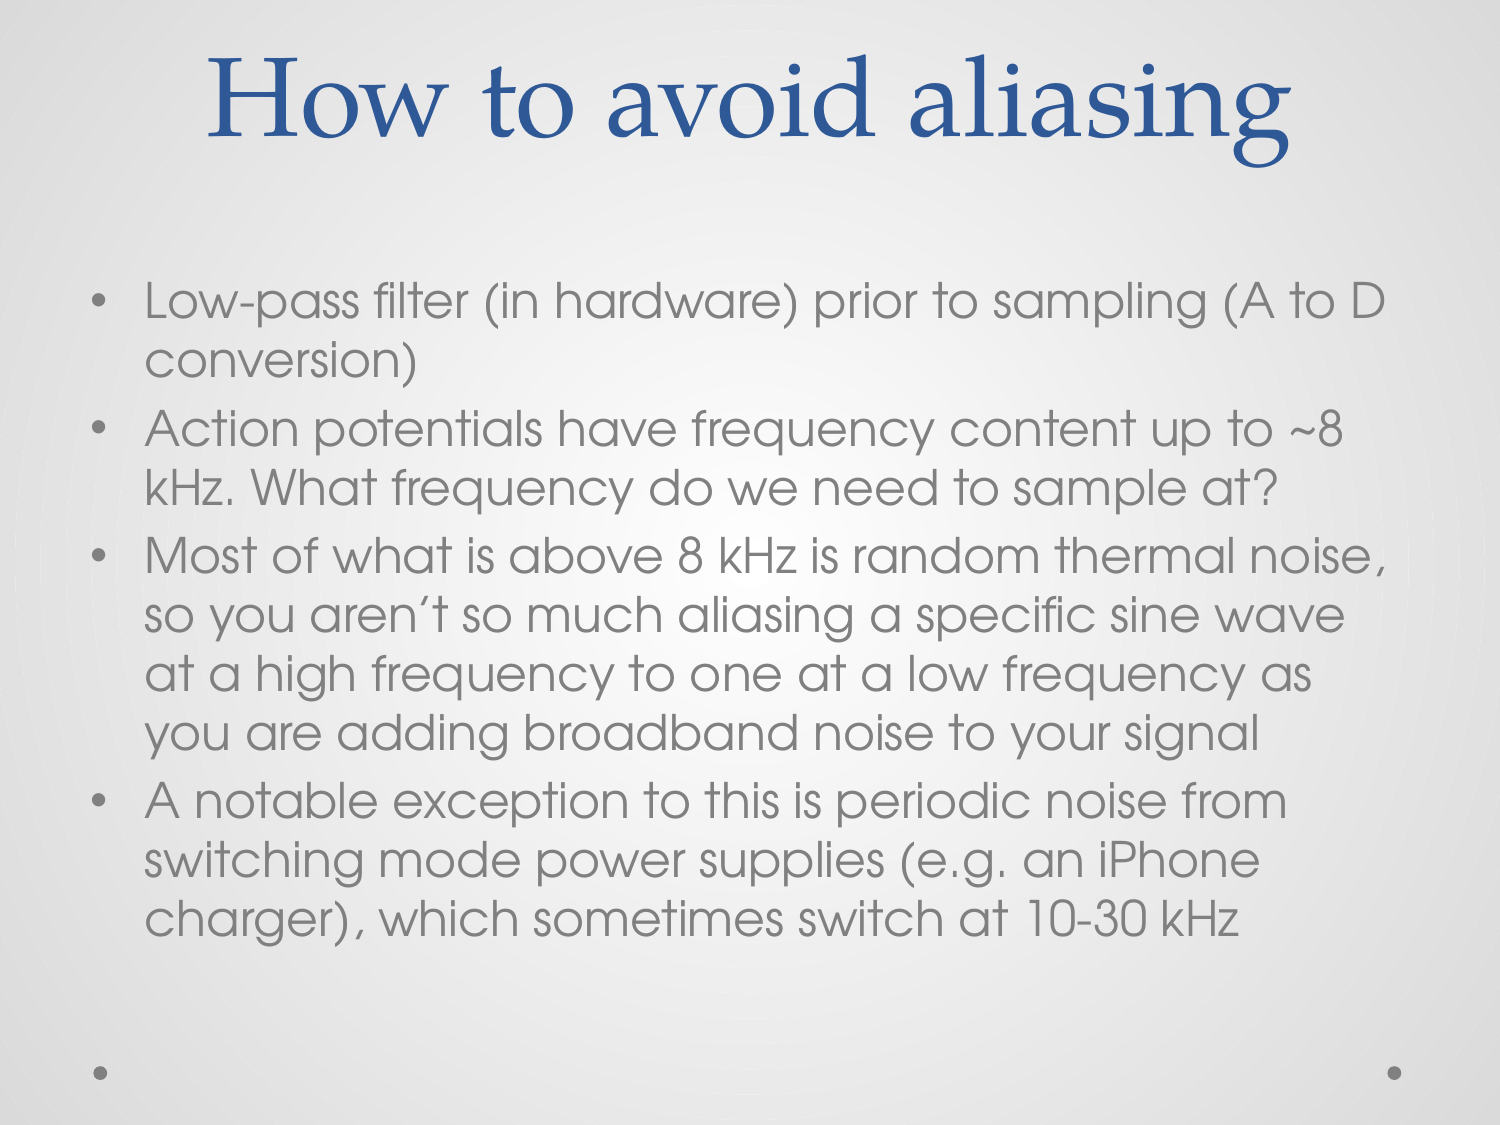

# How to avoid aliasing
Low-pass filter (in hardware) prior to sampling (A to D conversion)
Action potentials have frequency content up to ~8 kHz. What frequency do we need to sample at?
Most of what is above 8 kHz is random thermal noise, so you aren’t so much aliasing a specific sine wave at a high frequency to one at a low frequency as you are adding broadband noise to your signal
A notable exception to this is periodic noise from switching mode power supplies (e.g. an iPhone charger), which sometimes switch at 10-30 kHz